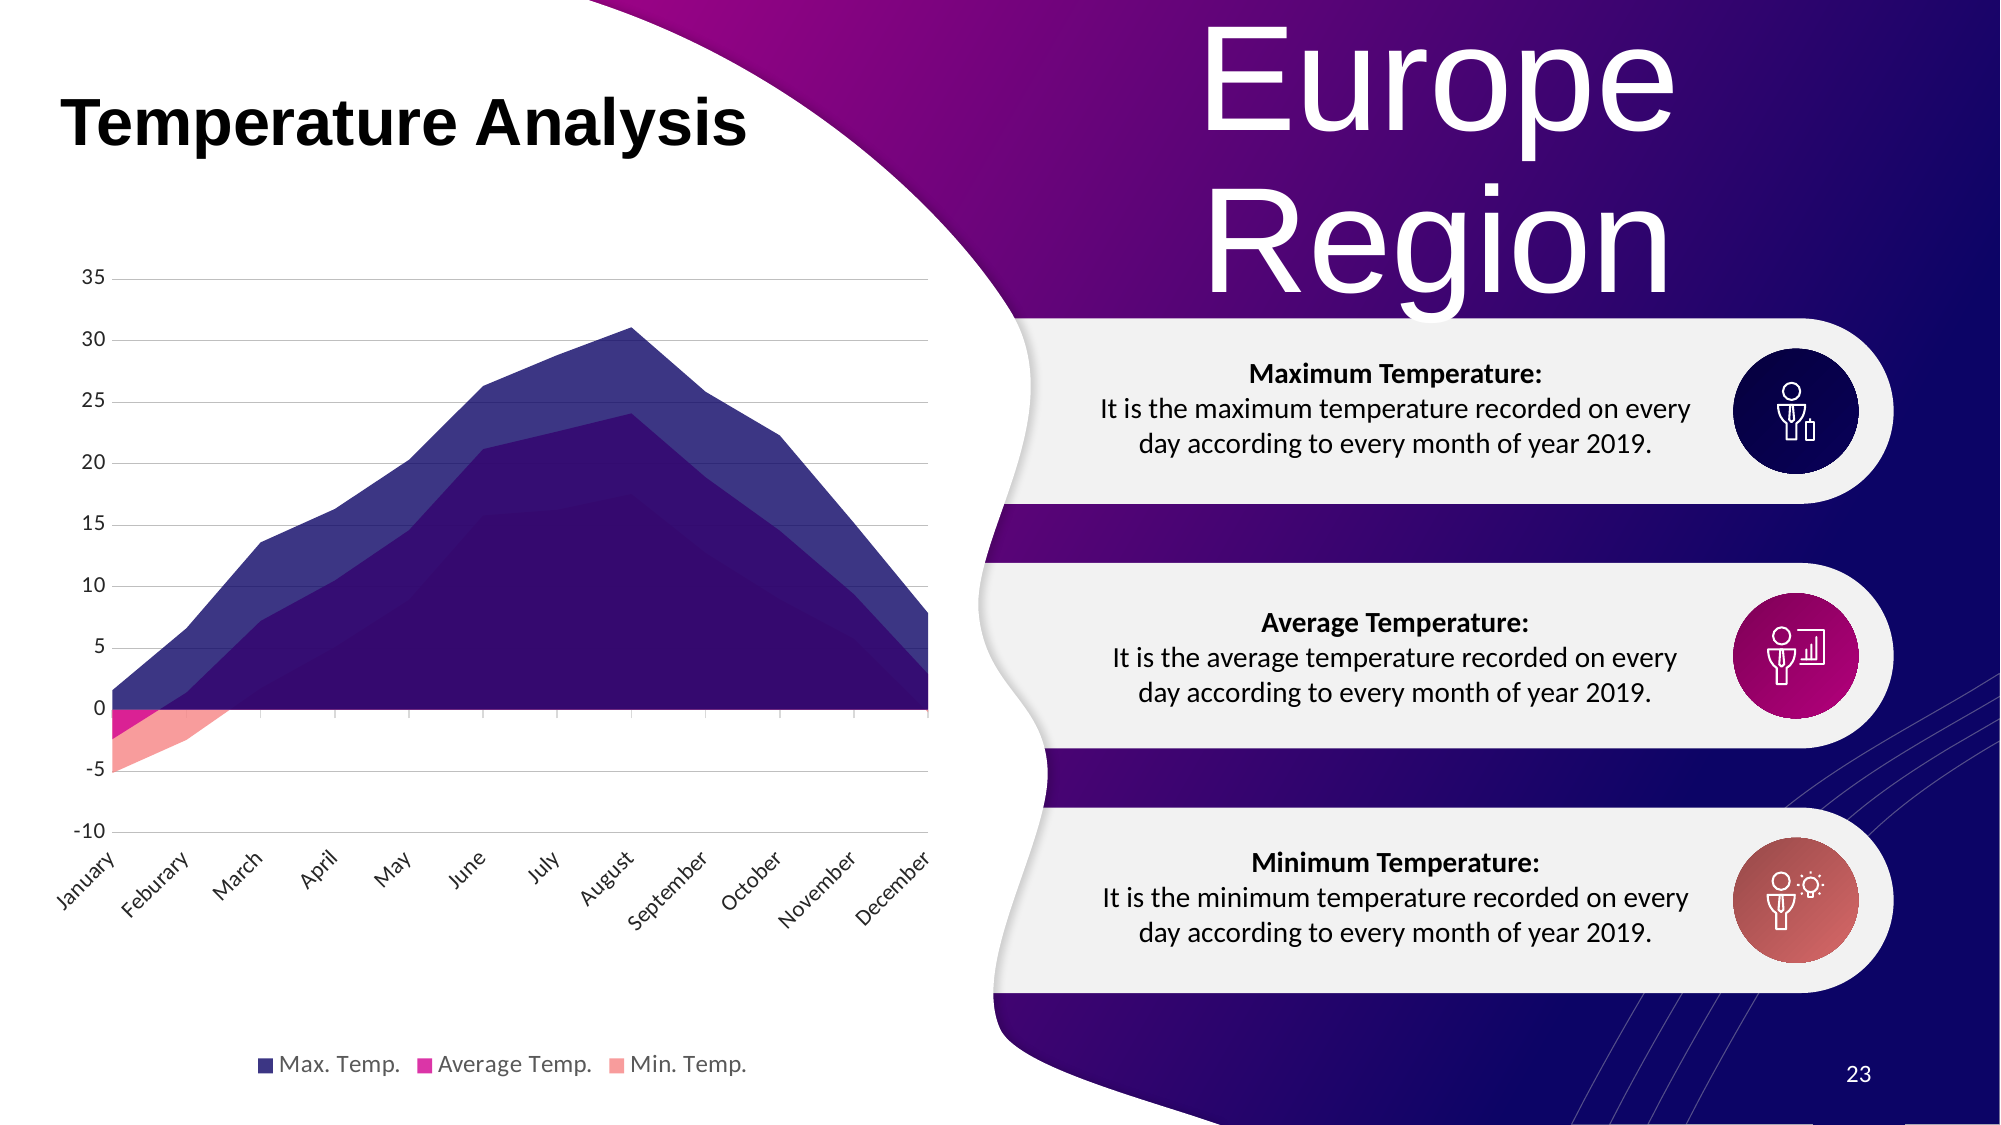

# Temperature Analysis
Europe Region

### Chart

| Category | Max. Temp. | Average Temp. | Min. Temp. |
|---|---|---|---|
| January | 1.57 | -2.41 | -5.16 |
| Feburary | 6.62 | 1.39 | -2.46 |
| March | 13.6 | 7.21 | 1.73 |
| April | 16.31 | 10.5 | 5.08 |
| May | 20.31 | 14.59 | 8.93 |
| June | 26.31 | 21.18 | 15.79 |
| July | 28.82 | 22.61 | 16.25 |
| August | 31.08 | 24.08 | 17.53 |
| September | 25.84 | 18.89 | 12.74 |
| October | 22.29 | 14.55 | 8.97 |
| November | 15.18 | 9.38 | 5.76 |
| December | 7.85 | 2.89 | -0.22 |

Maximum Temperature:
It is the maximum temperature recorded on every day according to every month of year 2019.
Average Temperature:
It is the average temperature recorded on every day according to every month of year 2019.

Minimum Temperature:
It is the minimum temperature recorded on every day according to every month of year 2019.
23